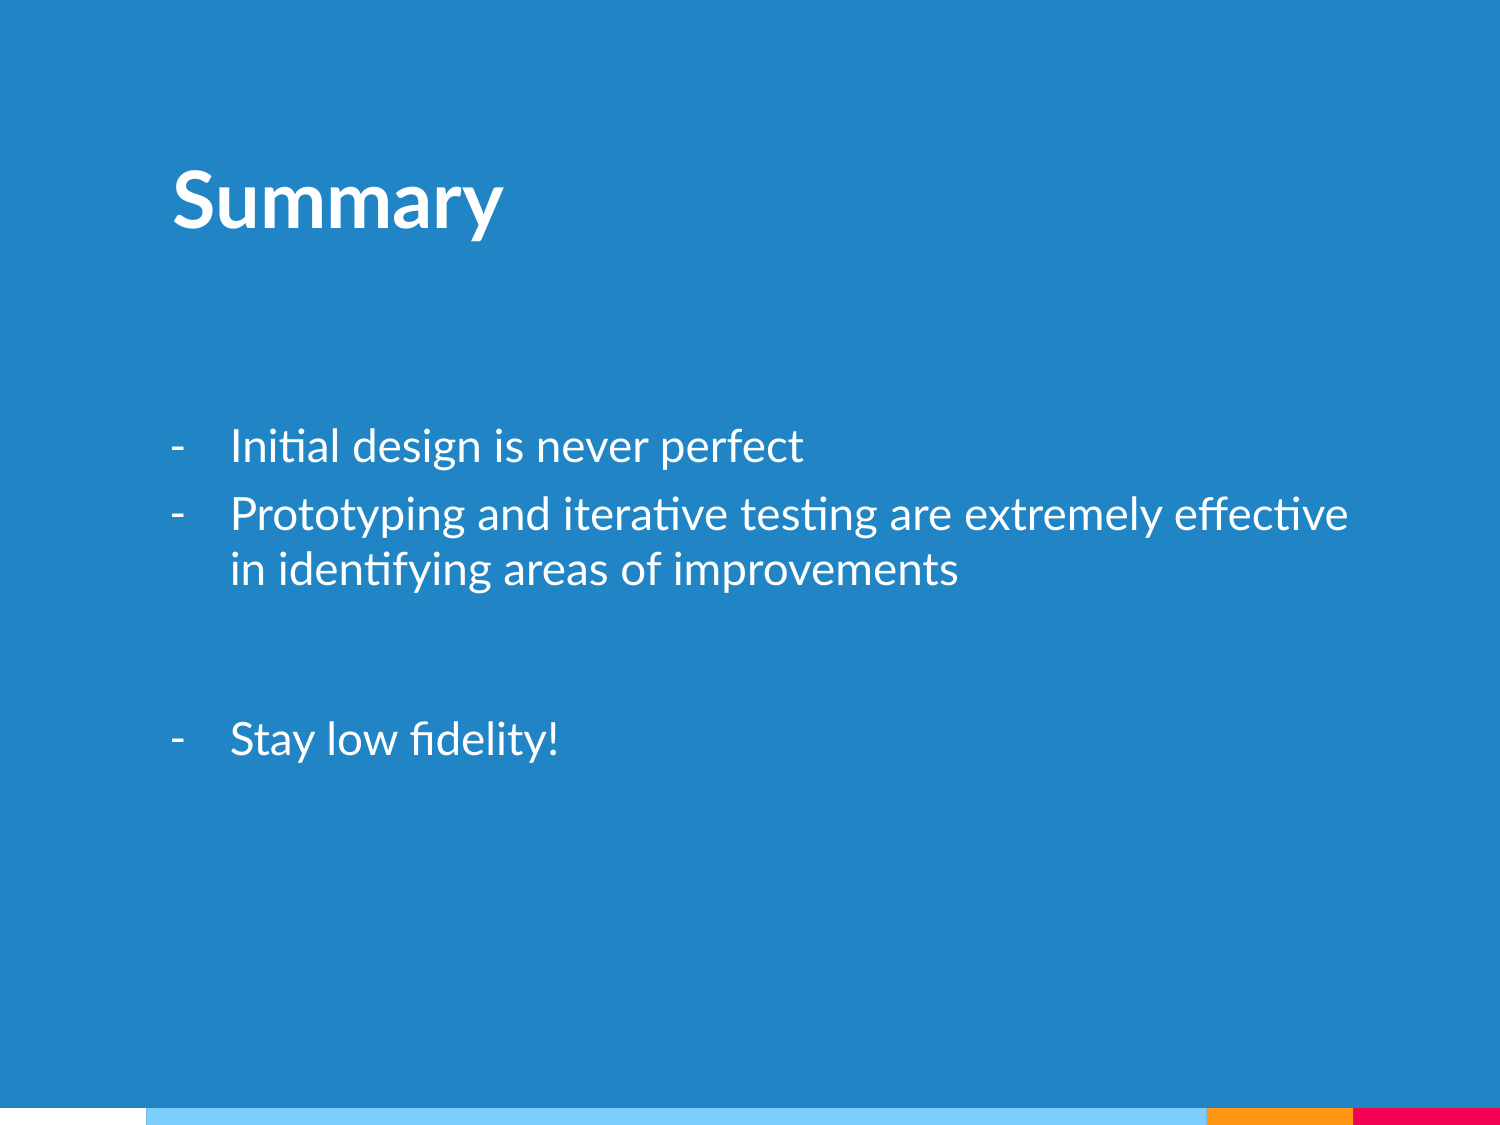

Summary
Initial design is never perfect
Prototyping and iterative testing are extremely effective in identifying areas of improvements

Stay low fidelity!